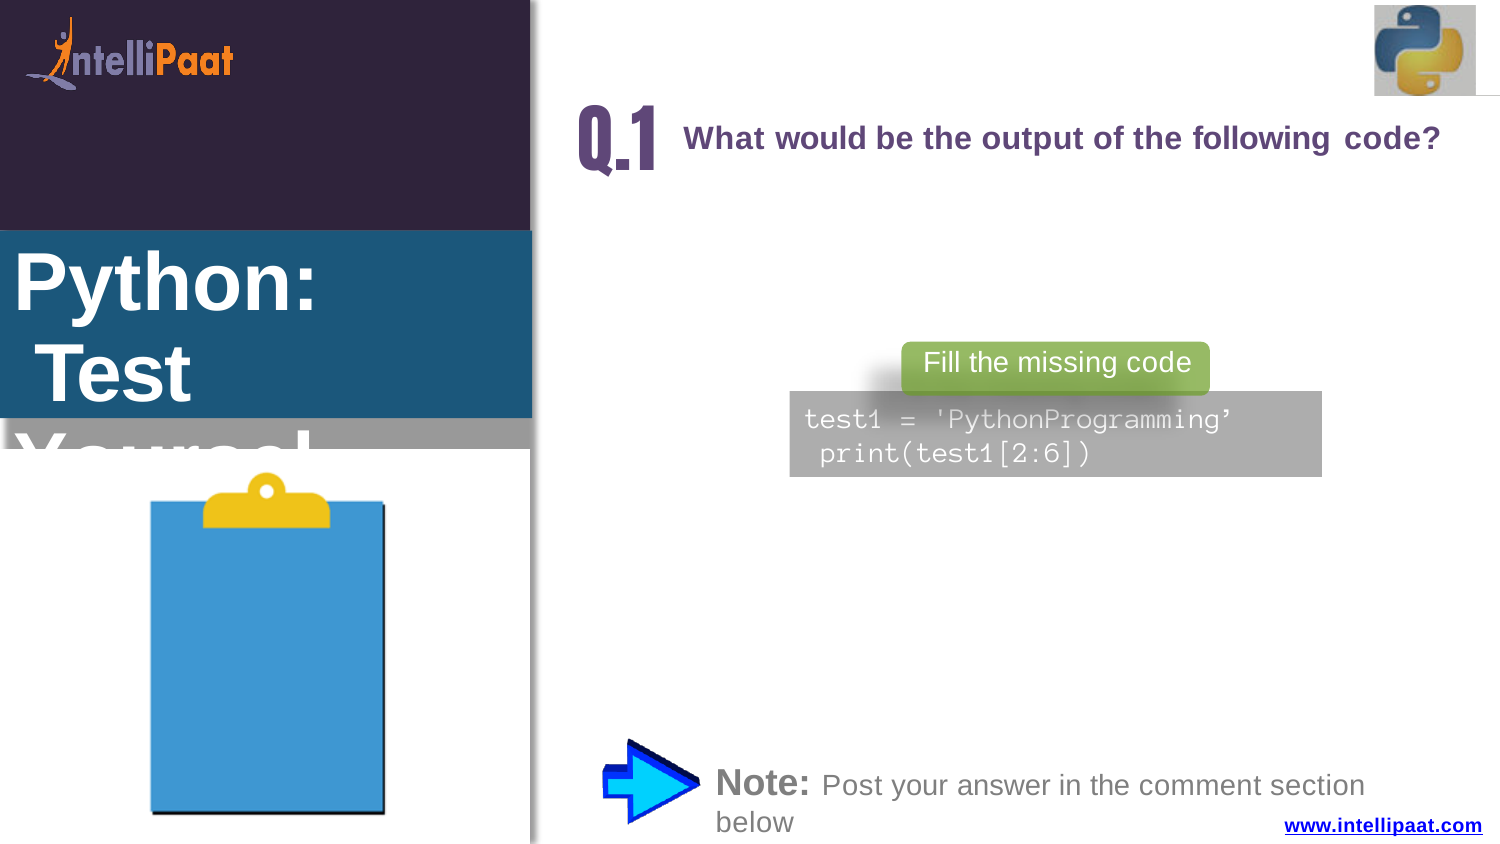

# Q.1
What would be the output of the following code?
Python:  Test

Fill the missing code

test1 = 'PythonProgramming’  print(test1[2:6])
Yourself

Note: Post your answer in the comment section below
www.intellipaat.com